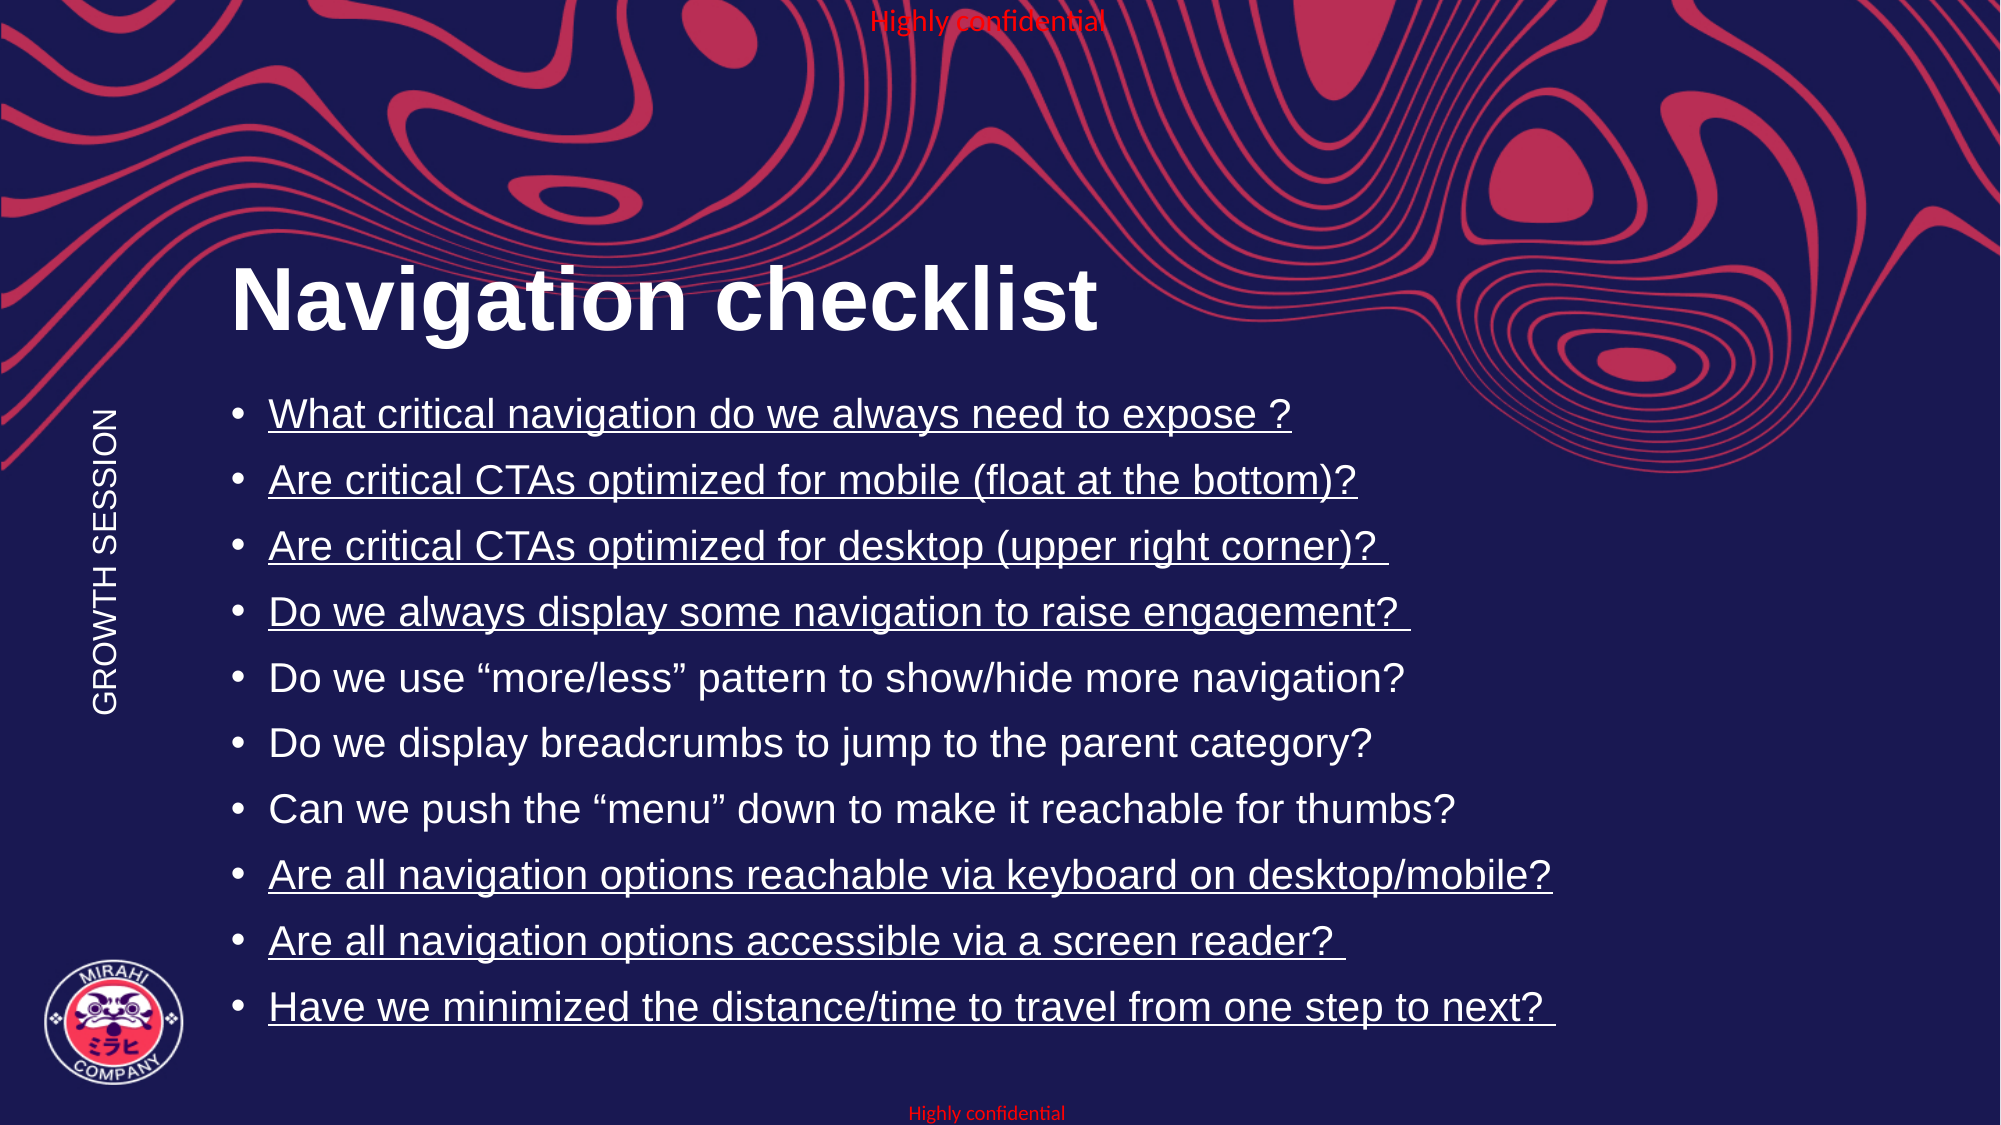

# Navigation checklist
What critical navigation do we always need to expose ?
Are critical CTAs optimized for mobile (float at the bottom)?
Are critical CTAs optimized for desktop (upper right corner)?
Do we always display some navigation to raise engagement?
Do we use “more/less” pattern to show/hide more navigation?
Do we display breadcrumbs to jump to the parent category?
Can we push the “menu” down to make it reachable for thumbs?
Are all navigation options reachable via keyboard on desktop/mobile?
Are all navigation options accessible via a screen reader?
Have we minimized the distance/time to travel from one step to next?

GROWTH SESSION